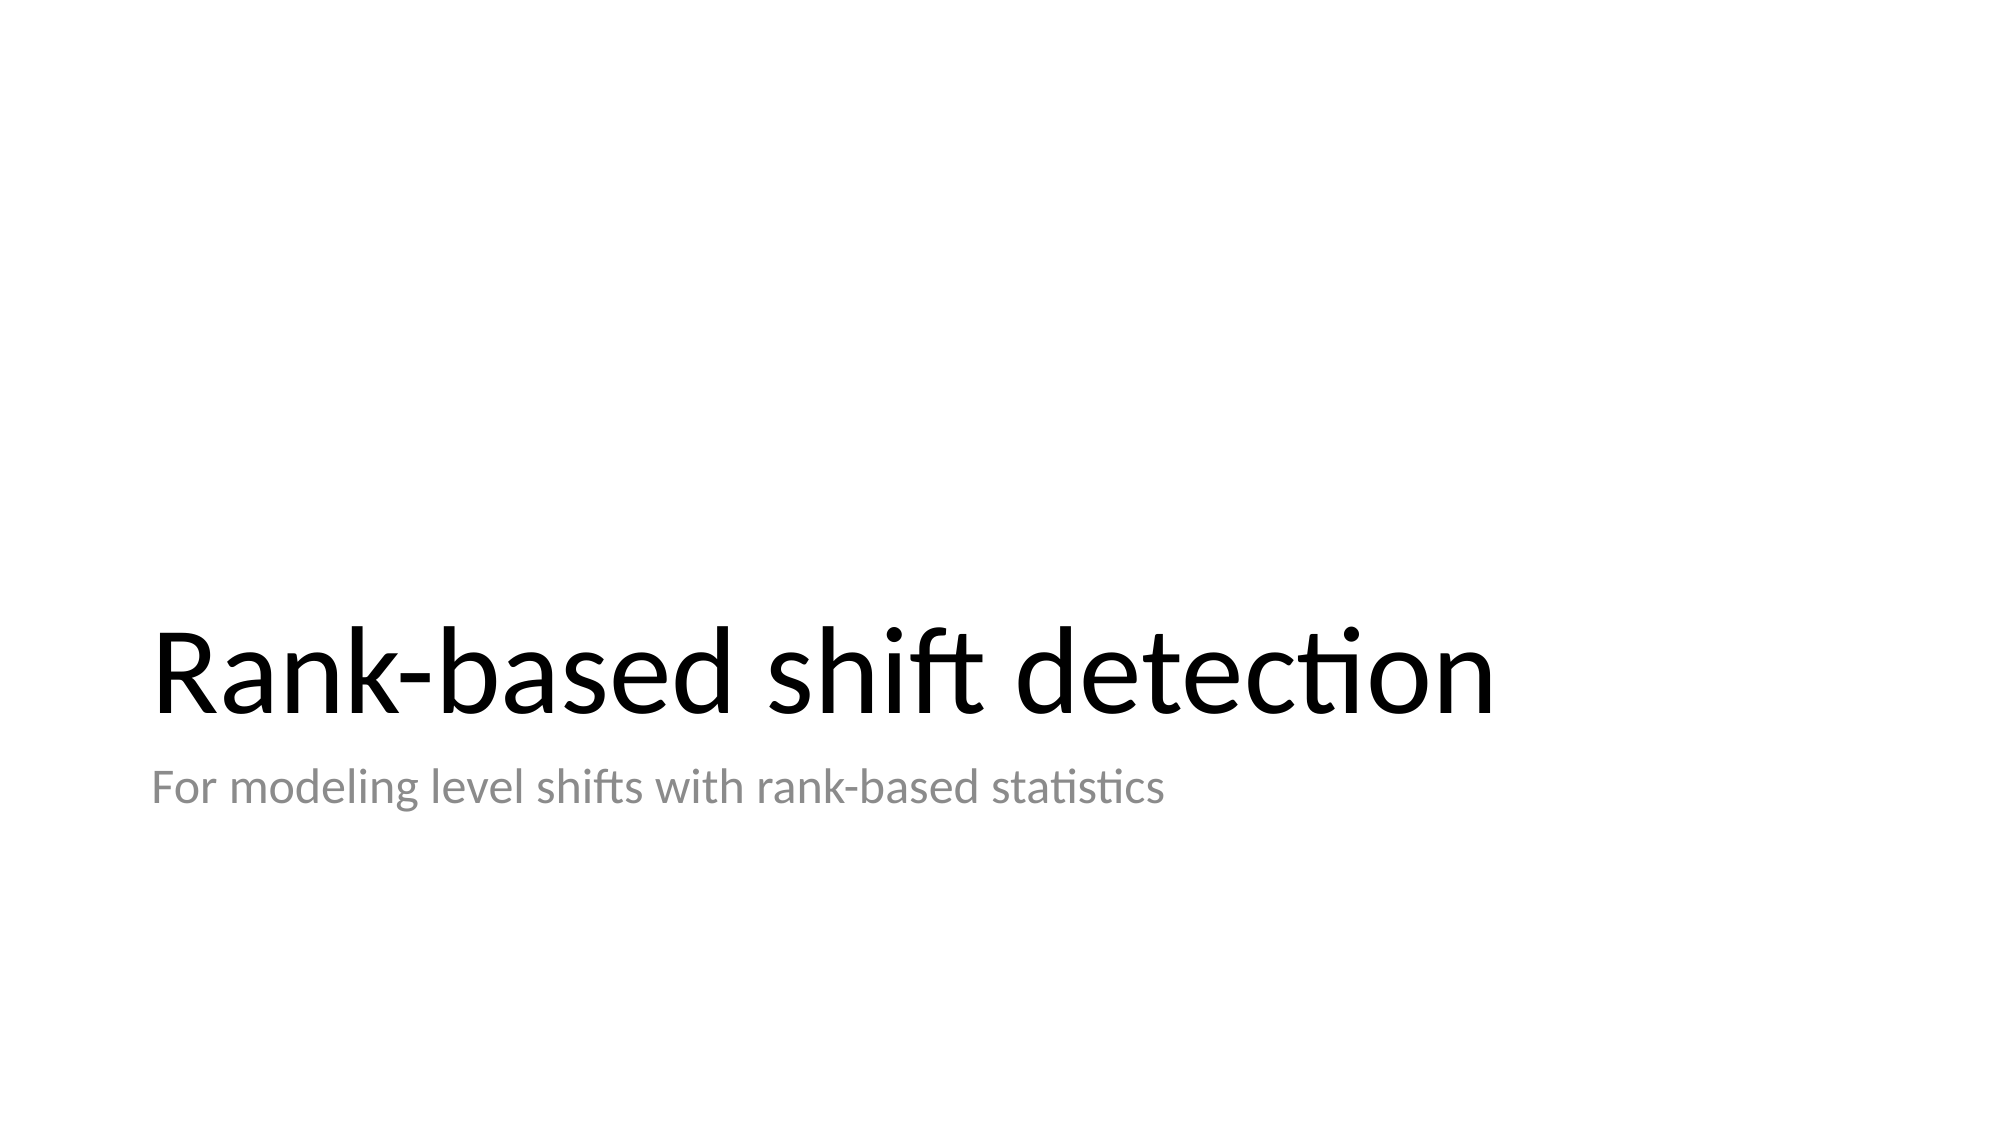

# Rank-based shift detection
For modeling level shifts with rank-based statistics